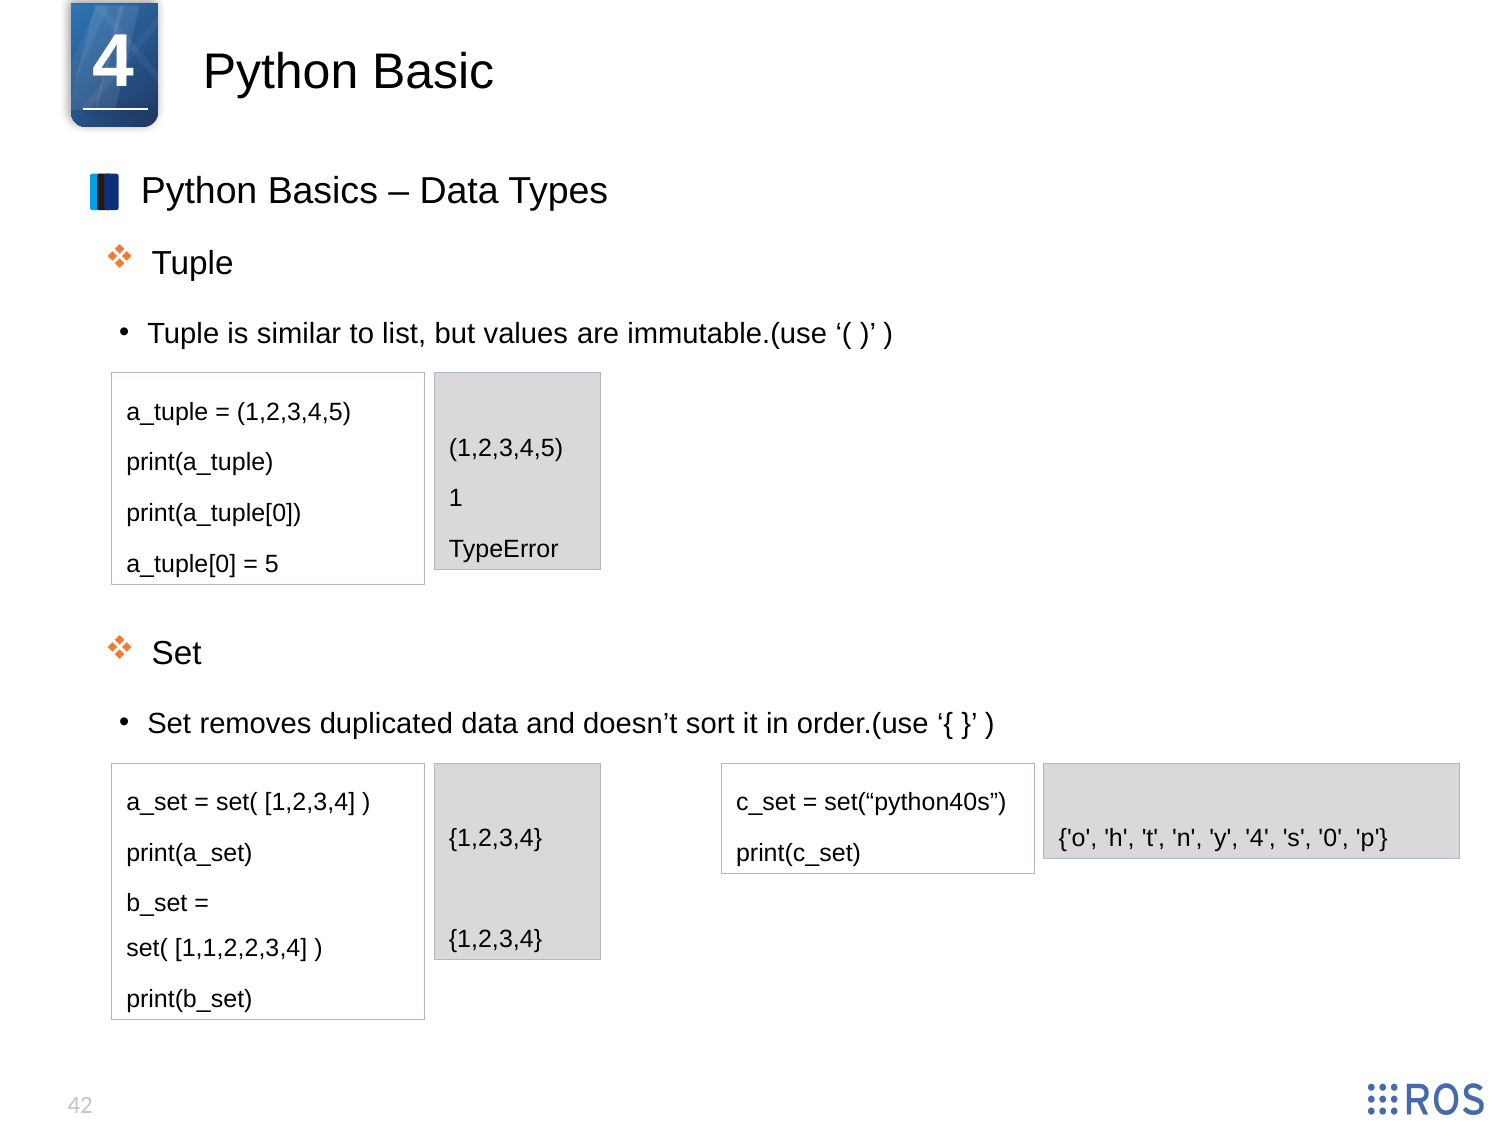

4
Python Basic
Python Basics – Data Types

Tuple
Tuple is similar to list, but values ​​are immutable.(use ‘( )’ )
a_tuple = (1,2,3,4,5)
print(a_tuple)
print(a_tuple[0])
a_tuple[0] = 5

(1,2,3,4,5)
1
TypeError
Set
Set removes duplicated data and doesn’t sort it in order.(use ‘{ }’ )
a_set = set( [1,2,3,4] )
print(a_set)
b_set = set( [1,1,2,2,3,4] )
print(b_set)

{1,2,3,4}

{1,2,3,4}
c_set = set(“python40s”)
print(c_set)

{'o', 'h', 't', 'n', 'y', '4', 's', '0', 'p'}
42